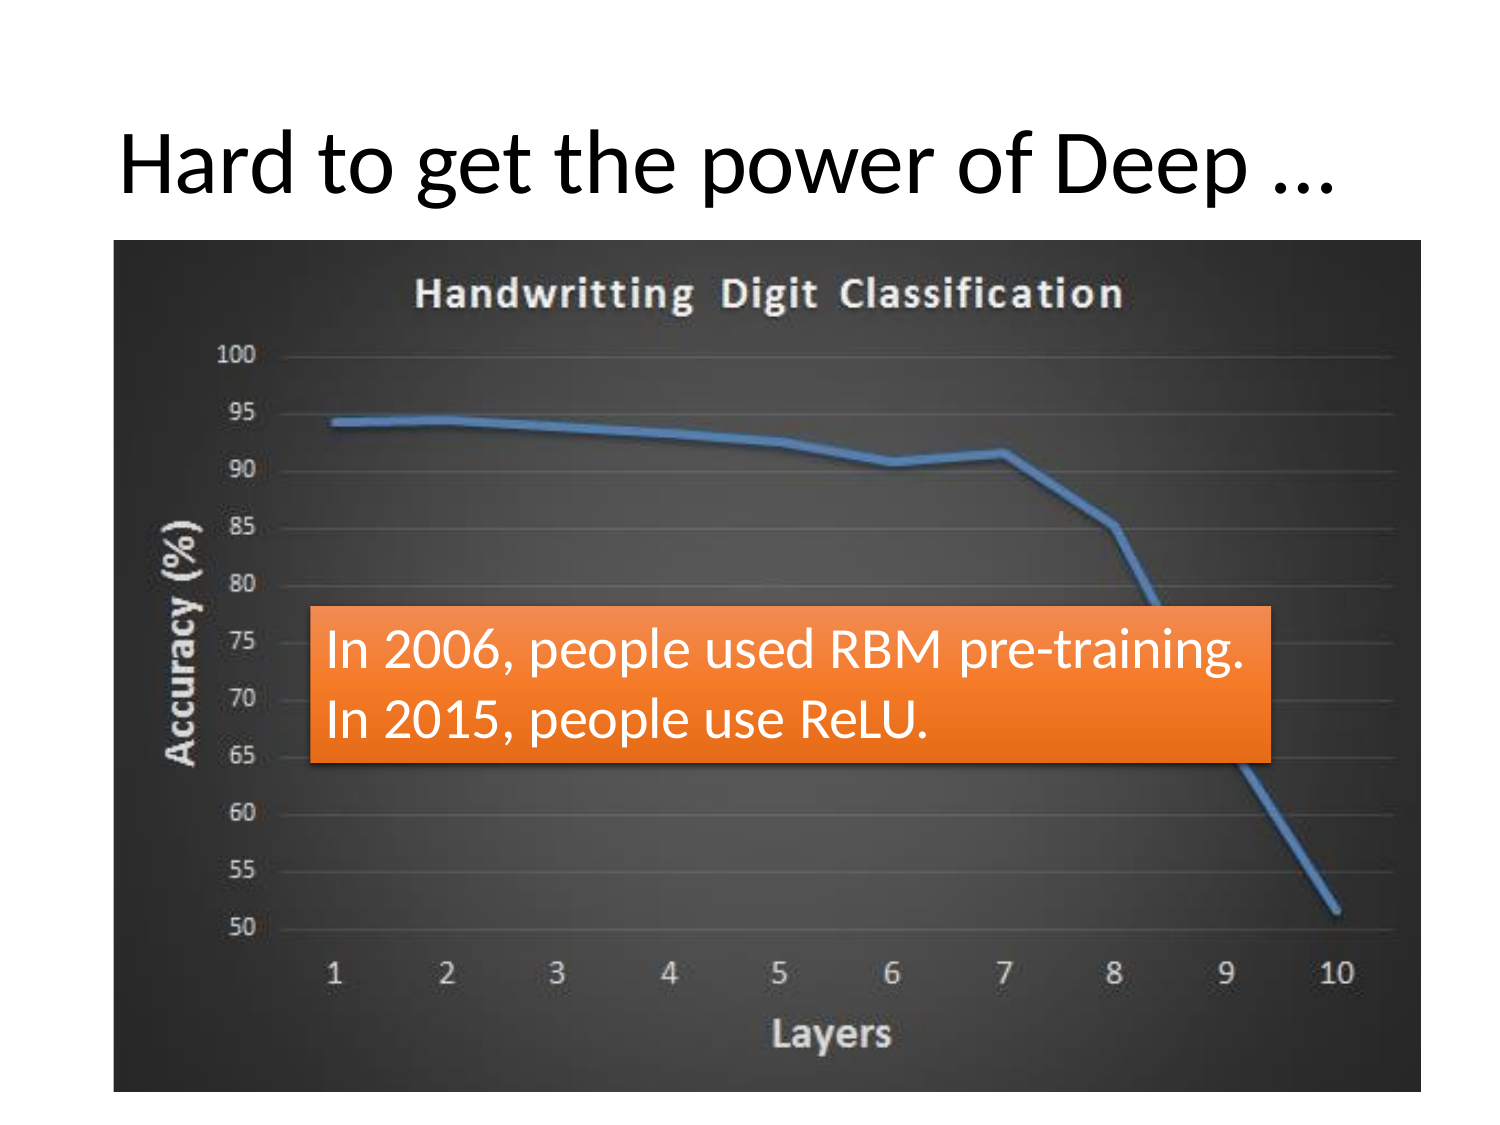

# Hard to get the power of Deep …

In 2006, people used RBM pre-training.
In 2015, people use ReLU.